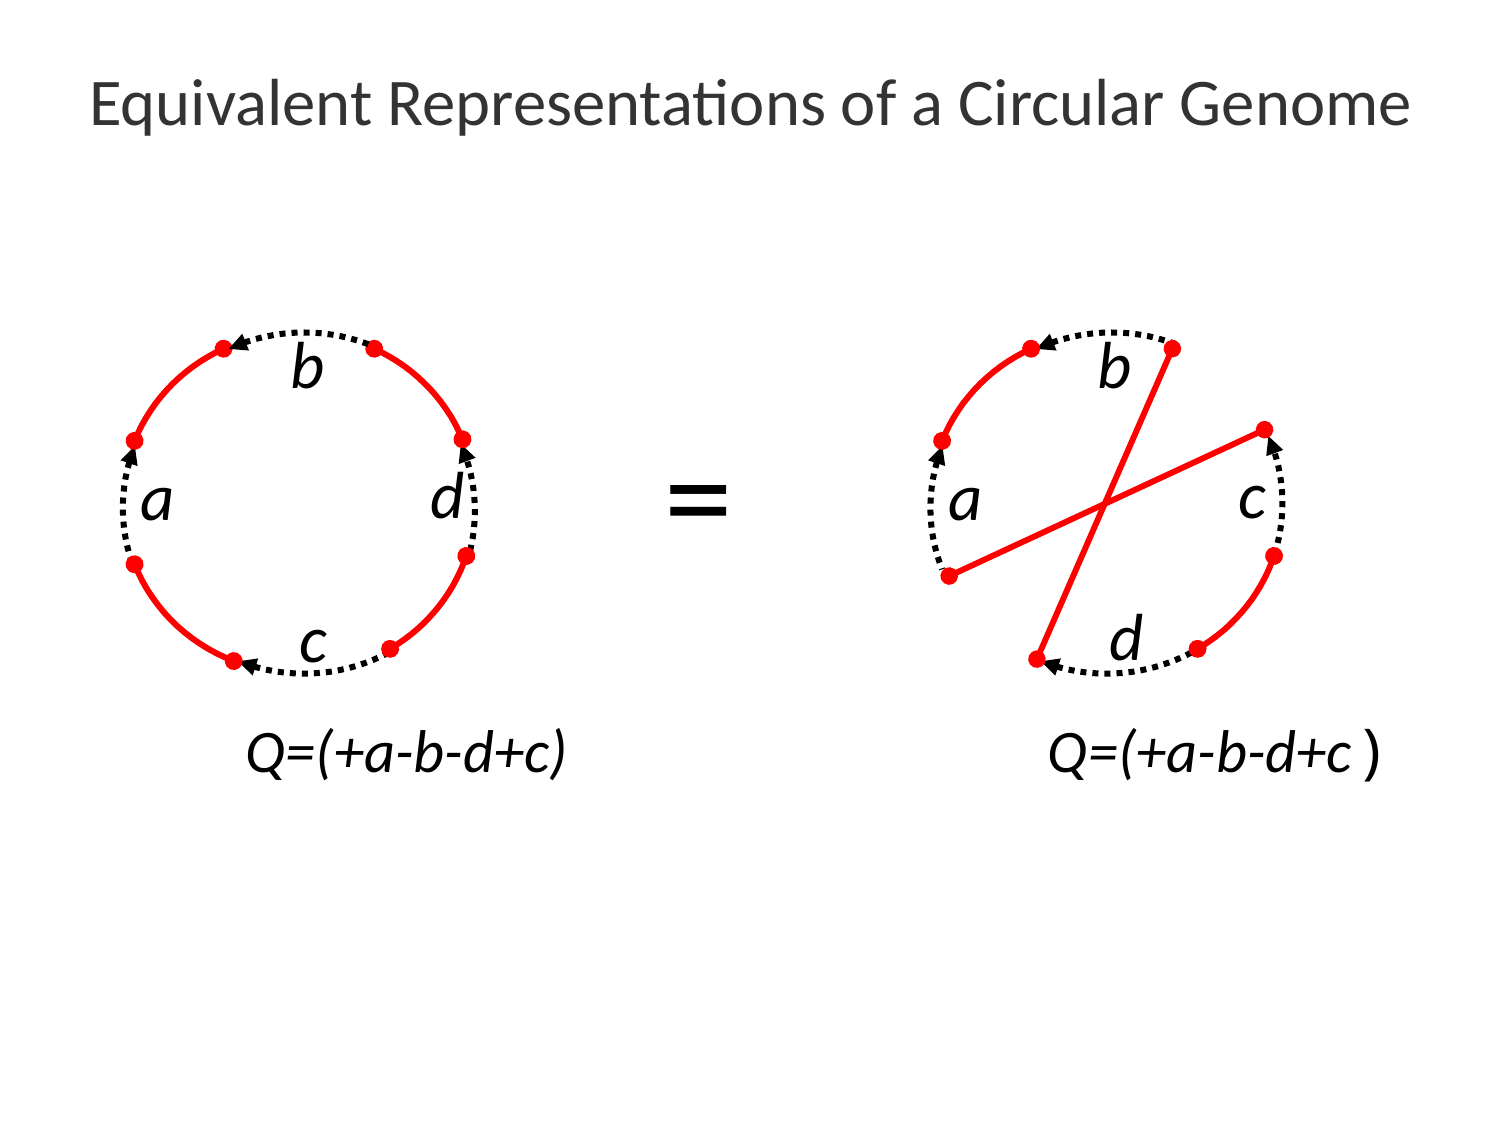

Equivalent Representations of a Circular Genome

b
b

=

d
c
a
a

d
c

     Q=(+a-b-d+c)                                   Q=(+a-b-d+c)